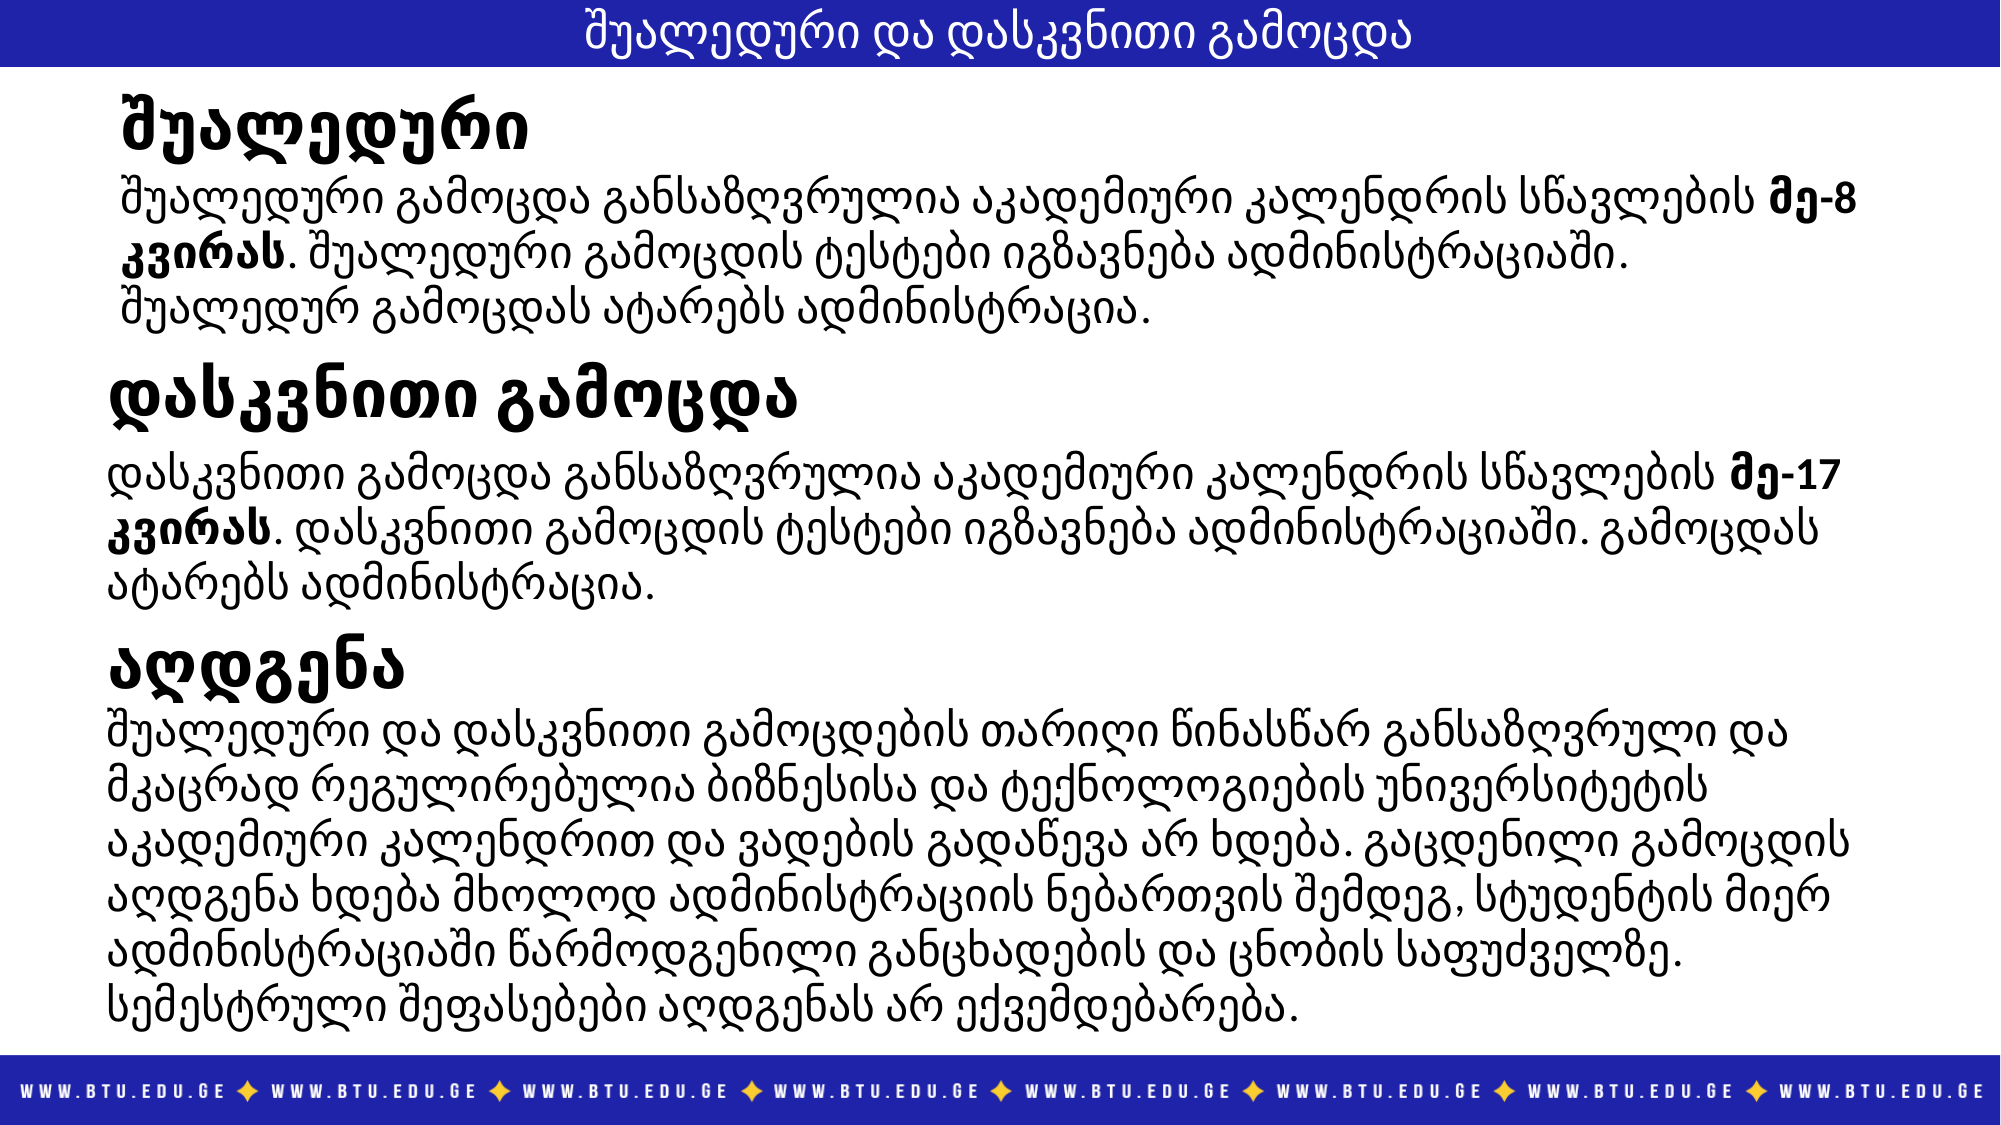

# შუალედური და დასკვნითი გამოცდა
შუალედური
შუალედური გამოცდა განსაზღვრულია აკადემიური კალენდრის სწავლების მე-8 კვირას. შუალედური გამოცდის ტესტები იგზავნება ადმინისტრაციაში. შუალედურ გამოცდას ატარებს ადმინისტრაცია.
დასკვნითი გამოცდა
დასკვნითი გამოცდა განსაზღვრულია აკადემიური კალენდრის სწავლების მე-17 კვირას. დასკვნითი გამოცდის ტესტები იგზავნება ადმინისტრაციაში. გამოცდას ატარებს ადმინისტრაცია.
აღდგენა
შუალედური და დასკვნითი გამოცდების თარიღი წინასწარ განსაზღვრული და მკაცრად რეგულირებულია ბიზნესისა და ტექნოლოგიების უნივერსიტეტის აკადემიური კალენდრით და ვადების გადაწევა არ ხდება. გაცდენილი გამოცდის აღდგენა ხდება მხოლოდ ადმინისტრაციის ნებართვის შემდეგ, სტუდენტის მიერ ადმინისტრაციაში წარმოდგენილი განცხადების და ცნობის საფუძველზე.
სემესტრული შეფასებები აღდგენას არ ექვემდებარება.